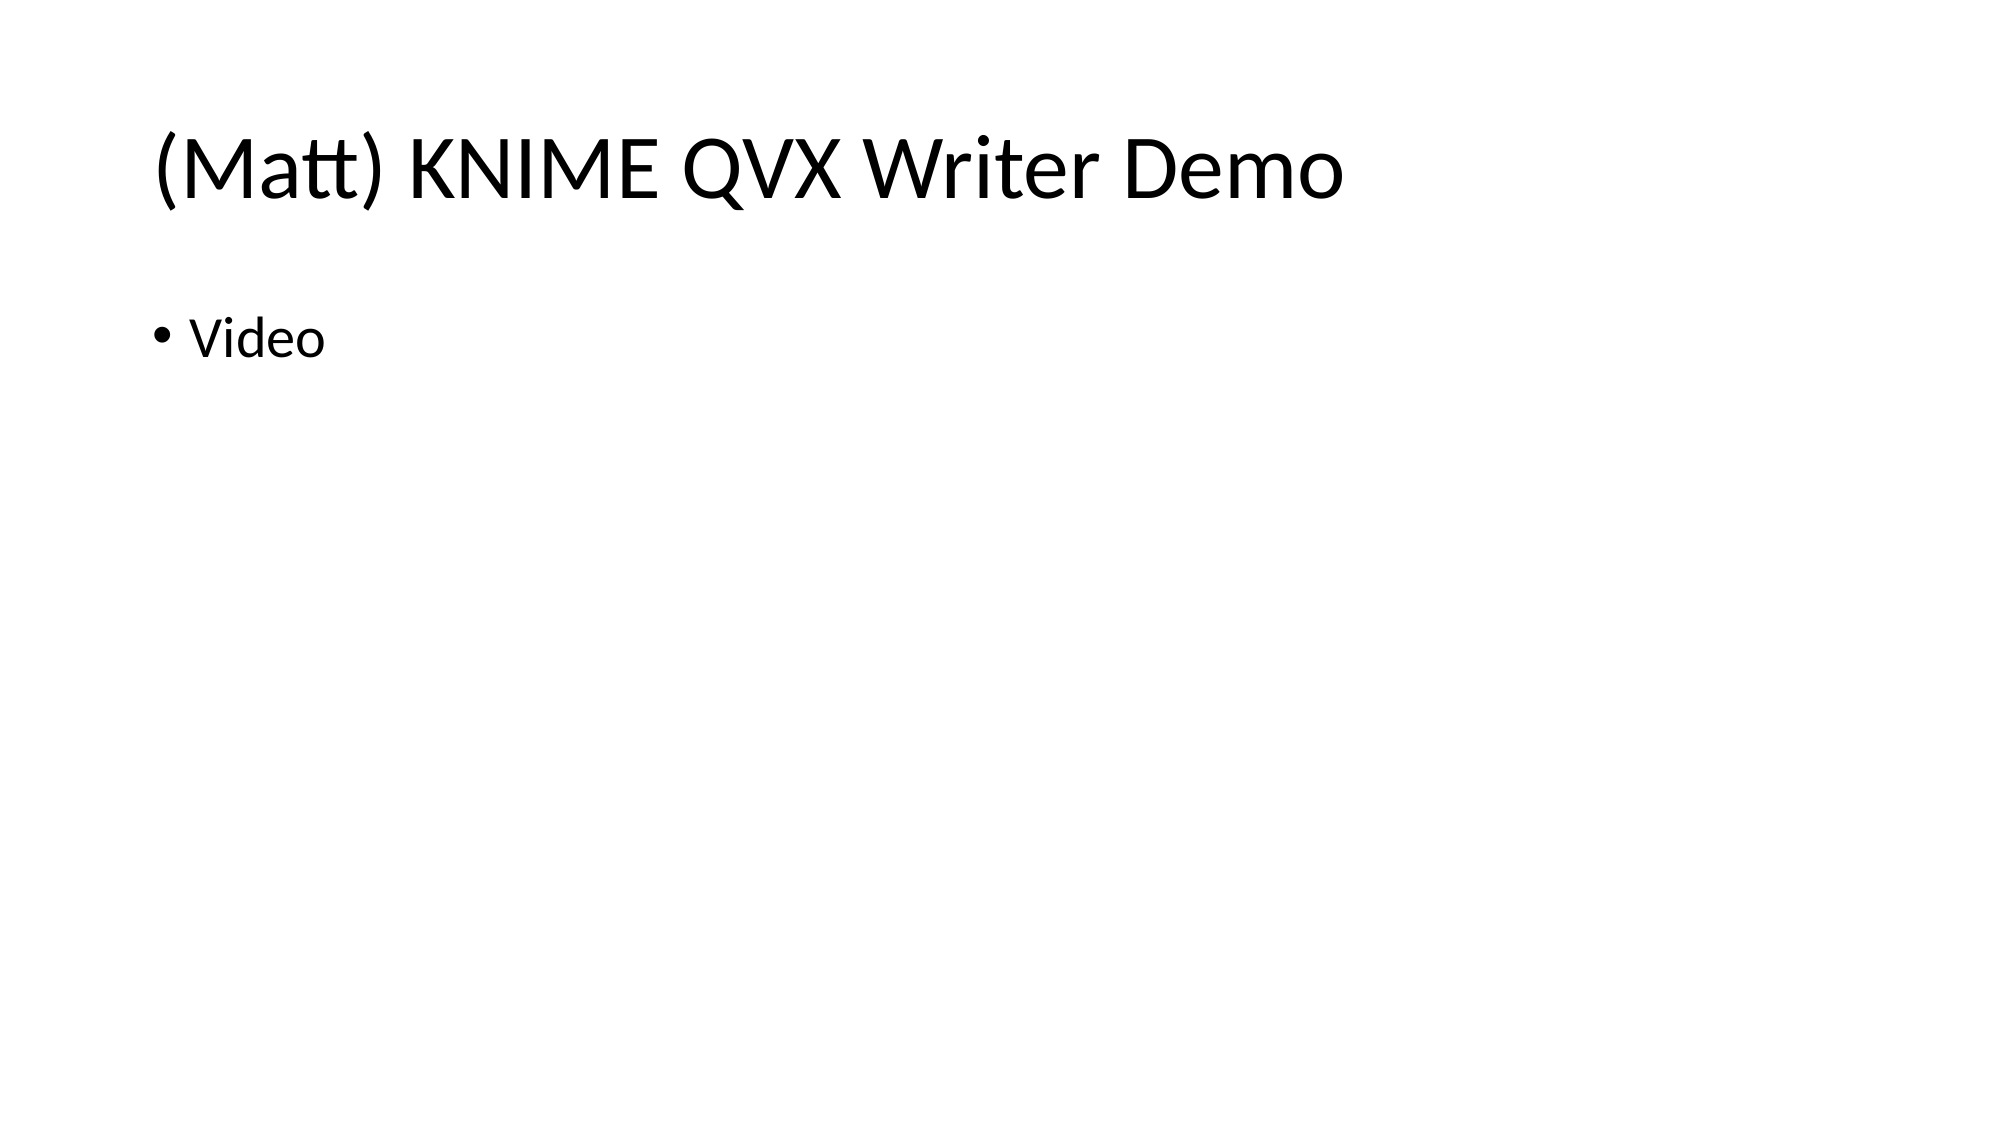

# (Matt) KNIME QVX Writer Demo
Video